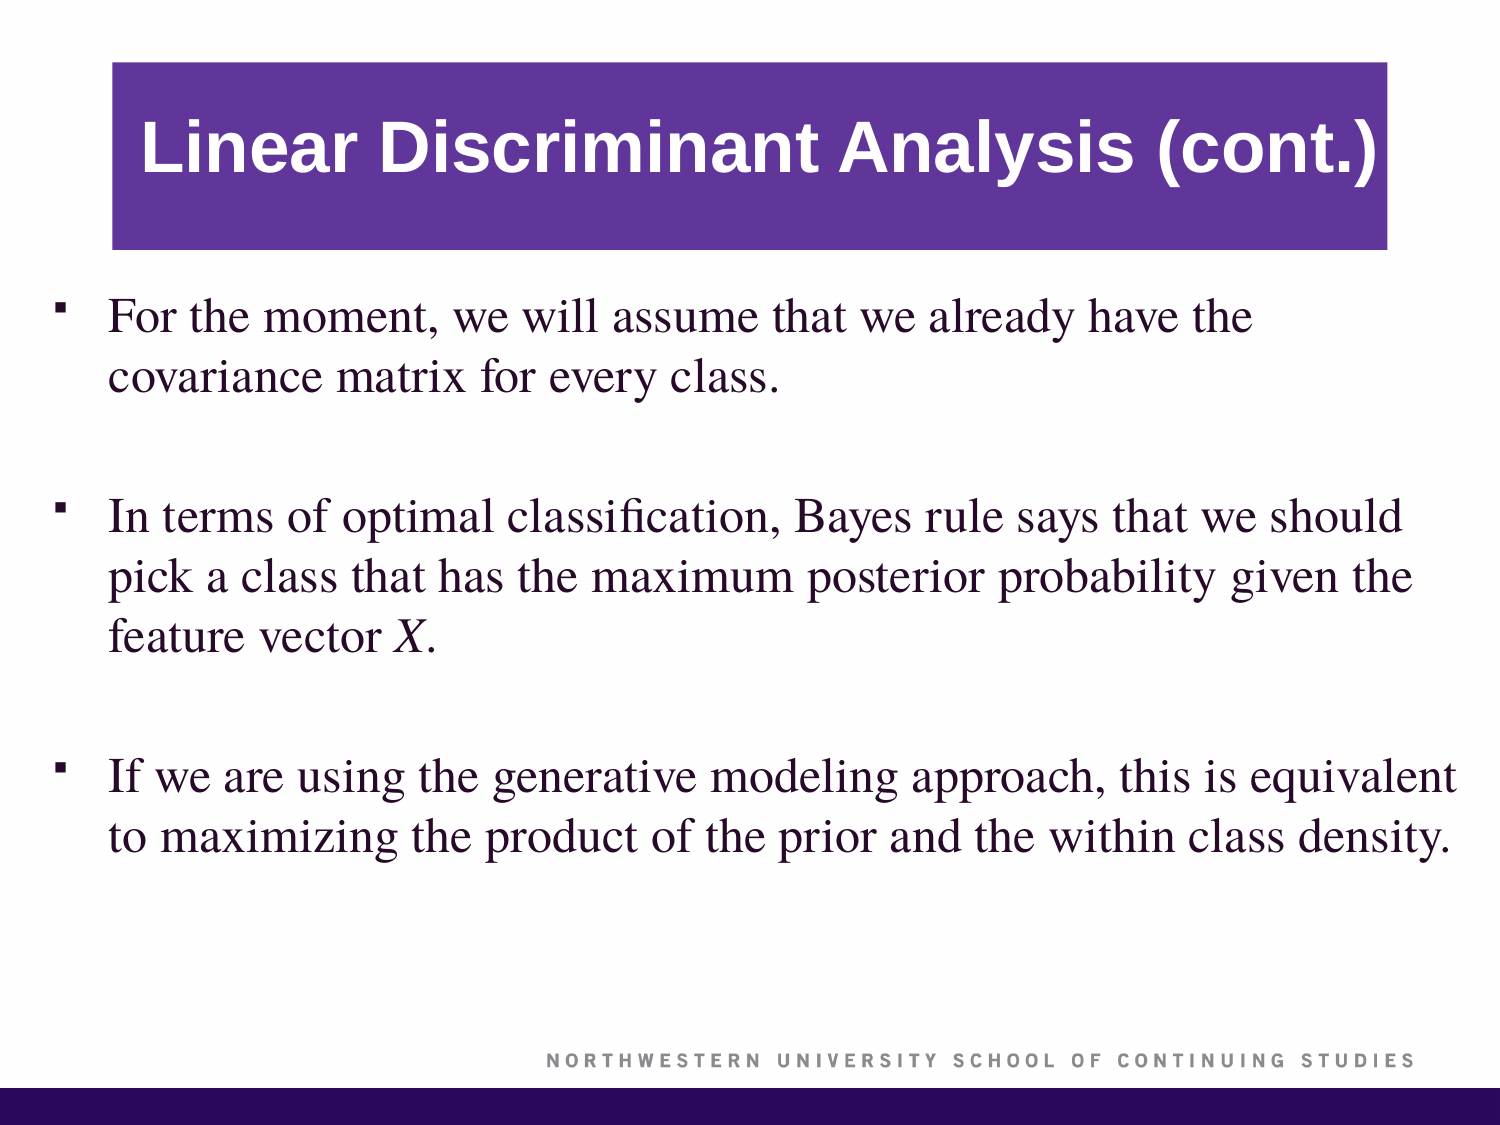

# Linear Discriminant Analysis (cont.)
For the moment, we will assume that we already have the covariance matrix for every class.

In terms of optimal classification, Bayes rule says that we should pick a class that has the maximum posterior probability given the feature vector X.

If we are using the generative modeling approach, this is equivalent to maximizing the product of the prior and the within class density.